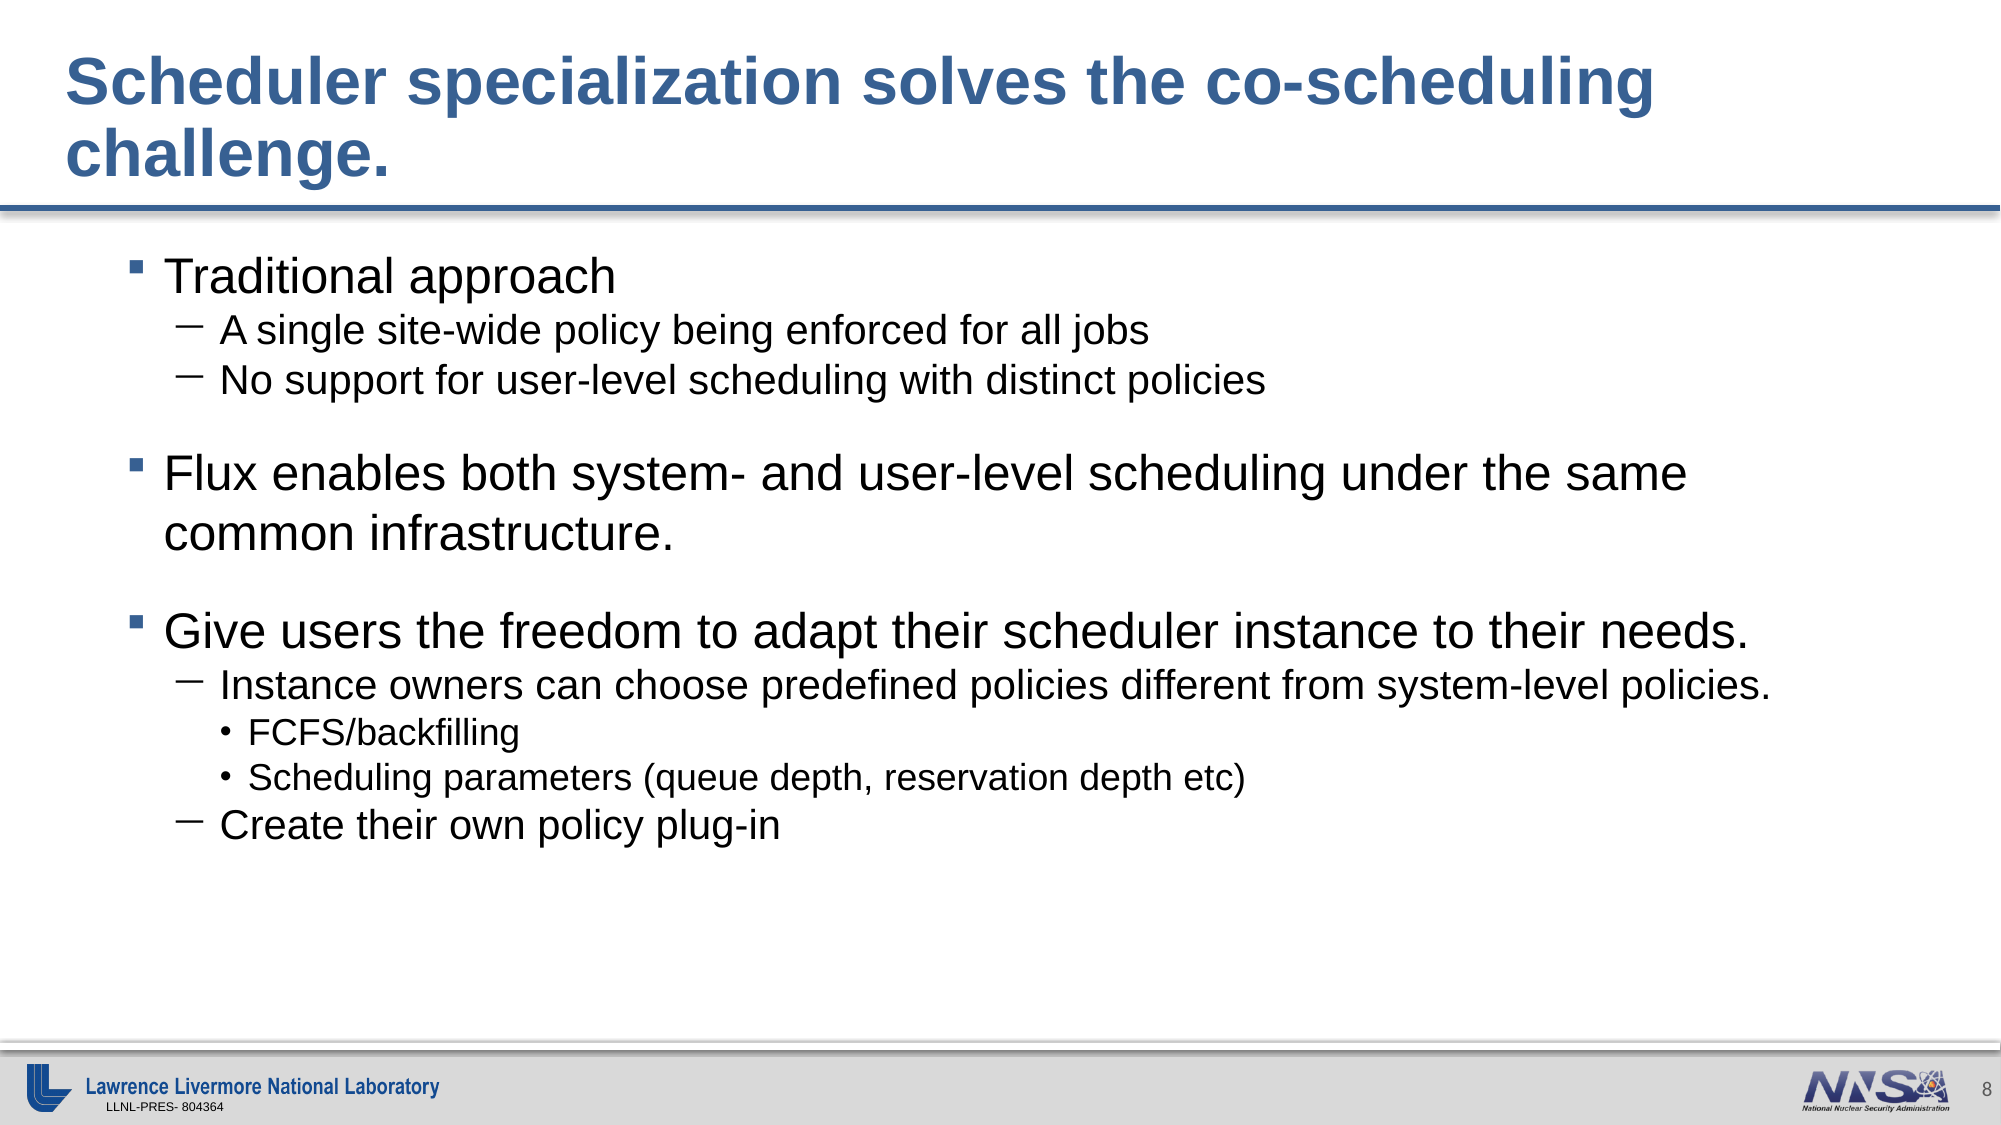

# Scheduler specialization solves the co-scheduling challenge.
Traditional approach
A single site-wide policy being enforced for all jobs
No support for user-level scheduling with distinct policies
Flux enables both system- and user-level scheduling under the same common infrastructure.
Give users the freedom to adapt their scheduler instance to their needs.
Instance owners can choose predefined policies different from system-level policies.
FCFS/backfilling
Scheduling parameters (queue depth, reservation depth etc)
Create their own policy plug-in